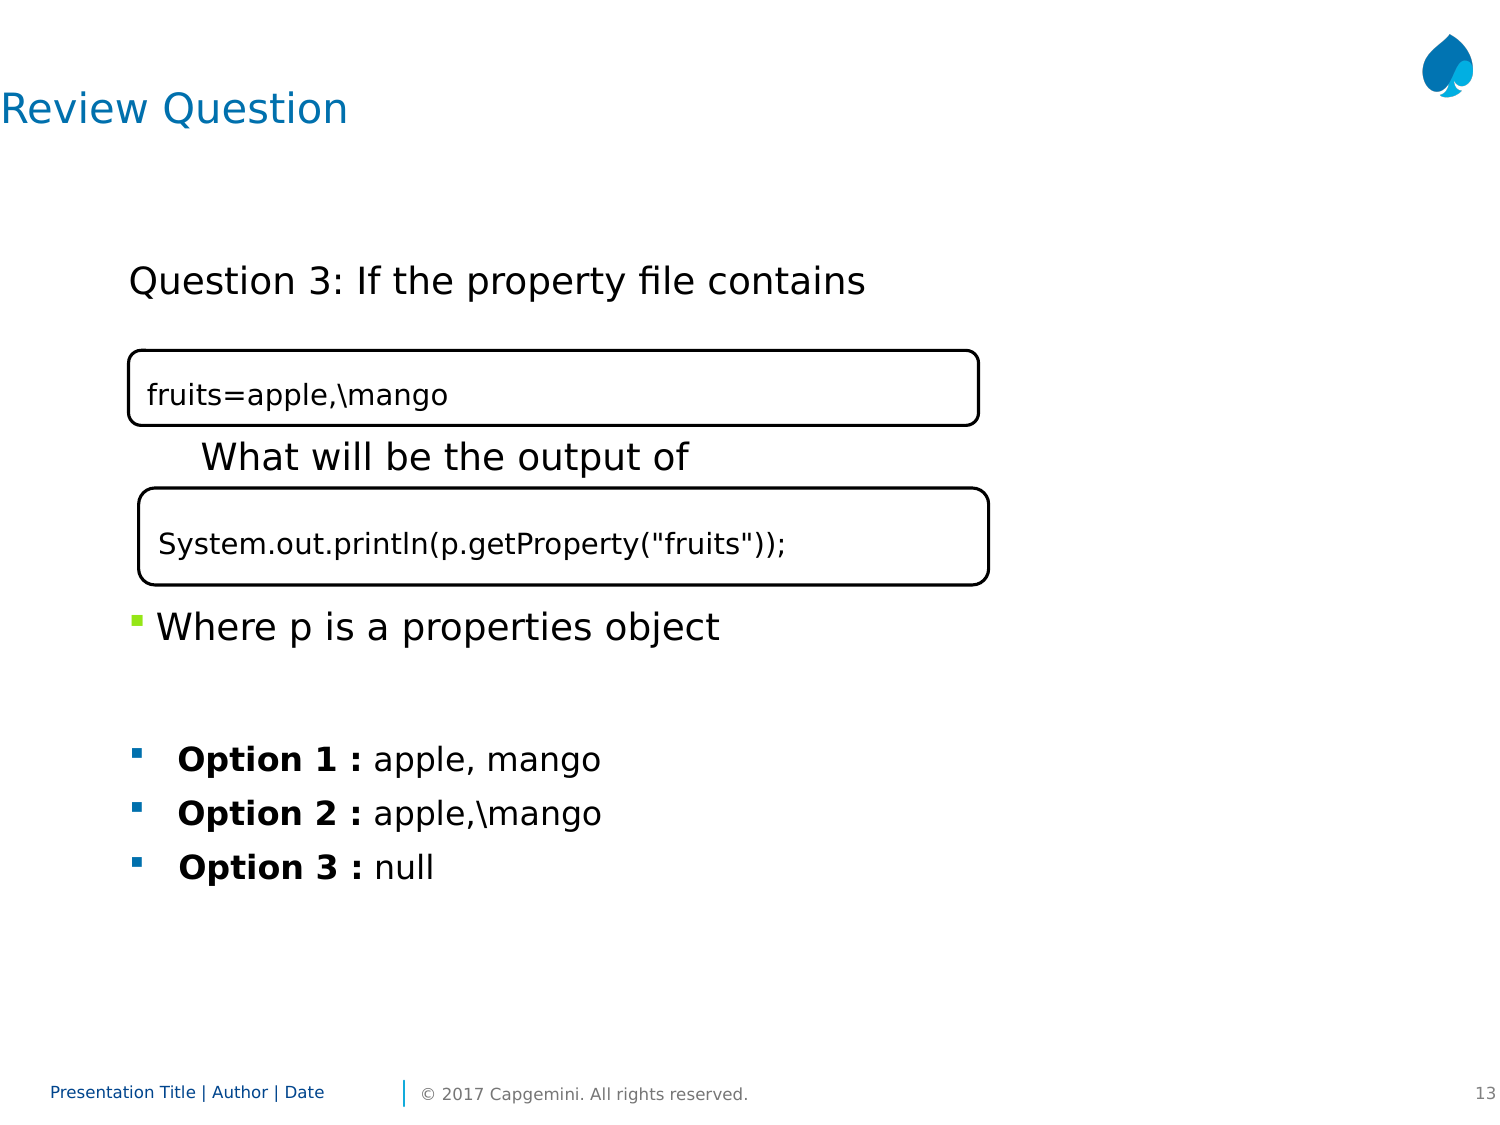

Review Question
Question 3: If the property file contains

      What will be the output of

Where p is a properties object

 Option 1 : apple, mango
 Option 2 : apple,\mango
 Option 3 : null
fruits=apple,\mango
System.out.println(p.getProperty("fruits"));